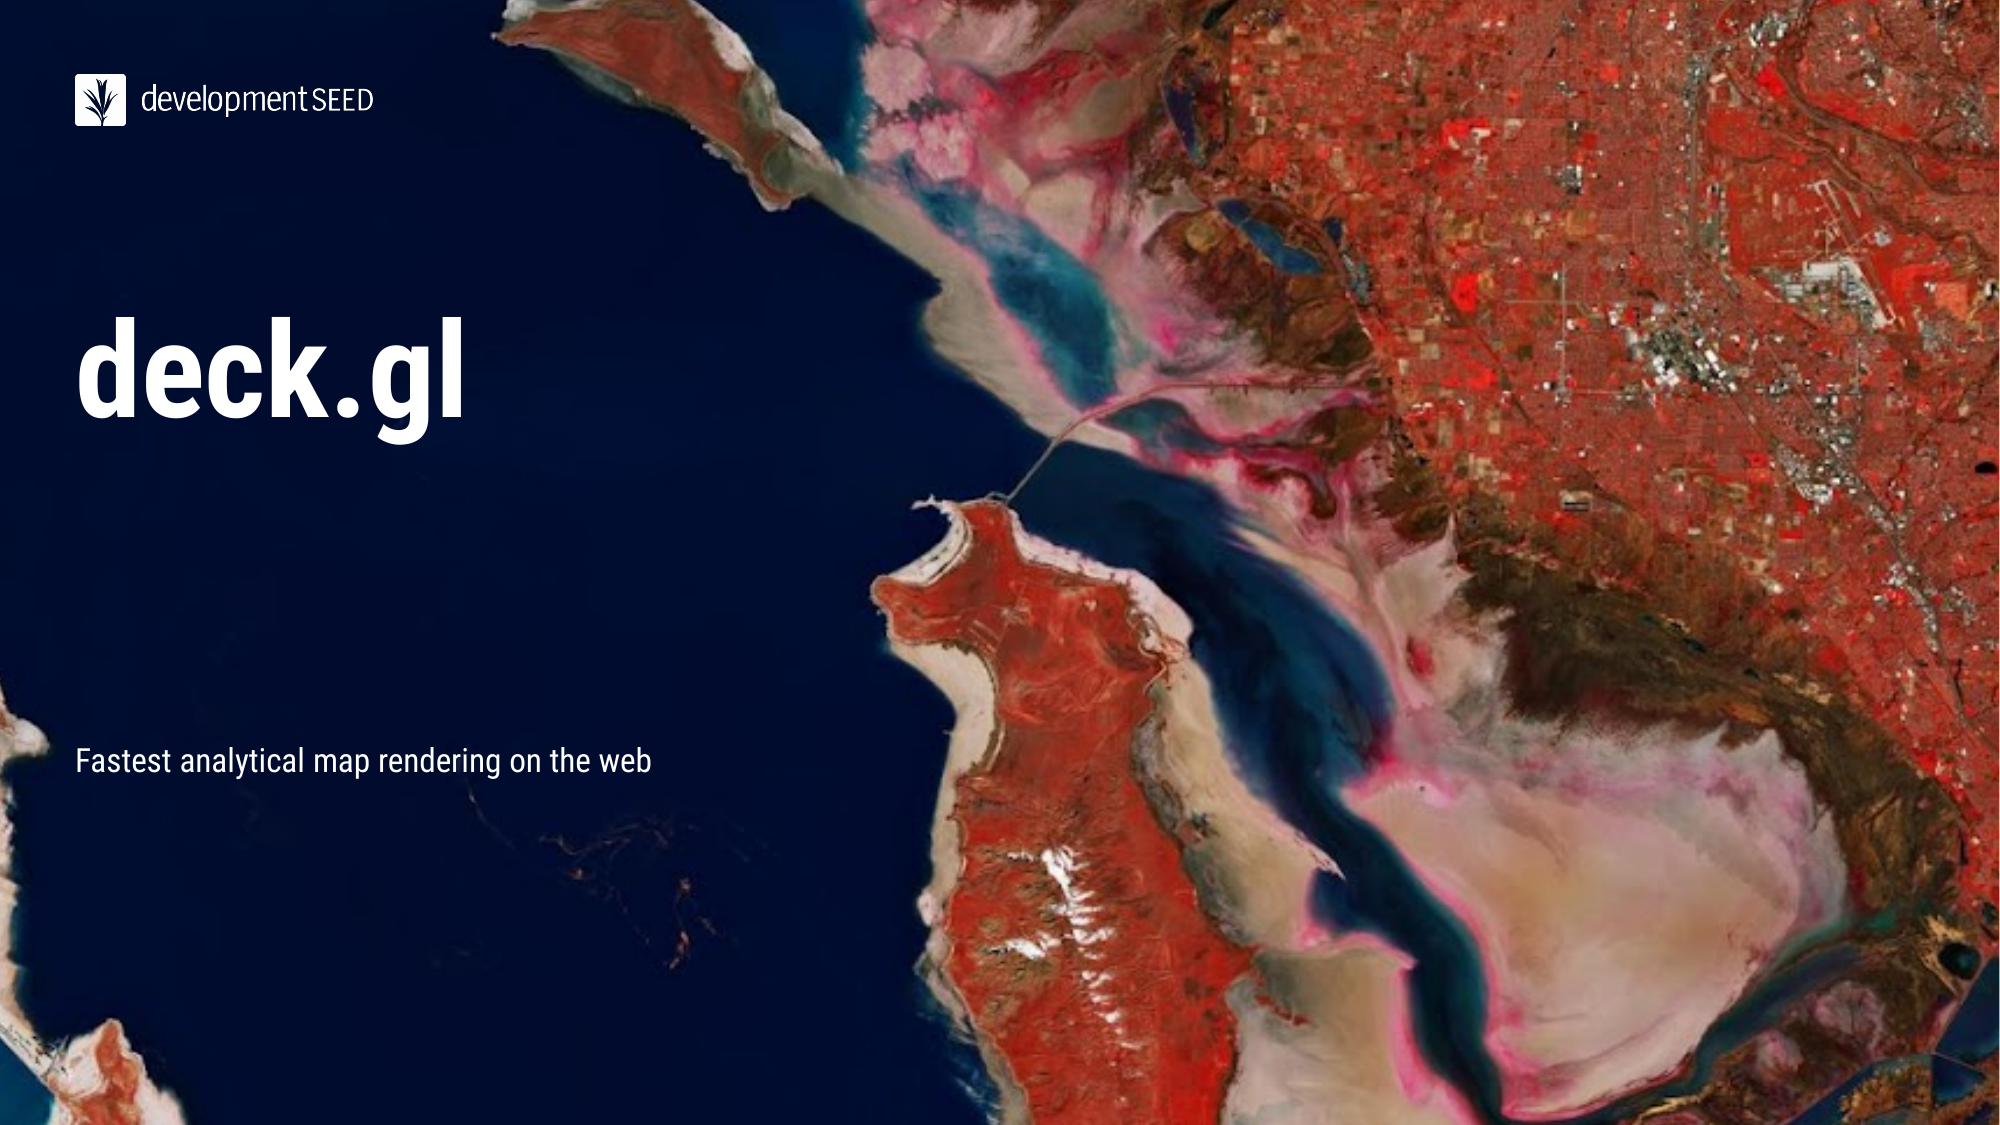

# deck.gl
Fastest analytical map rendering on the web